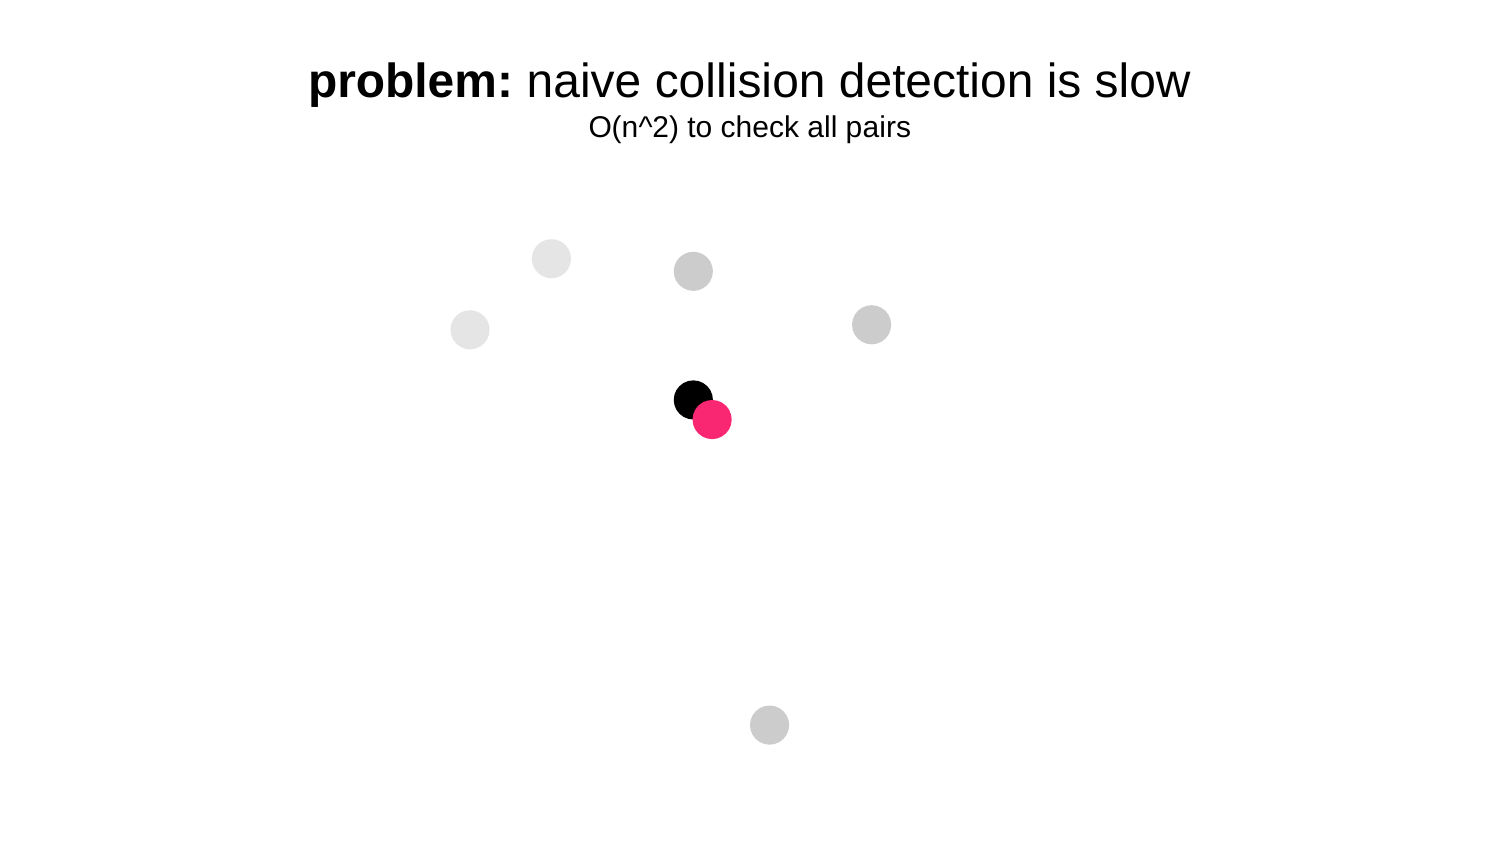

# problem: naive collision detection is slow O(n^2) to check all pairs